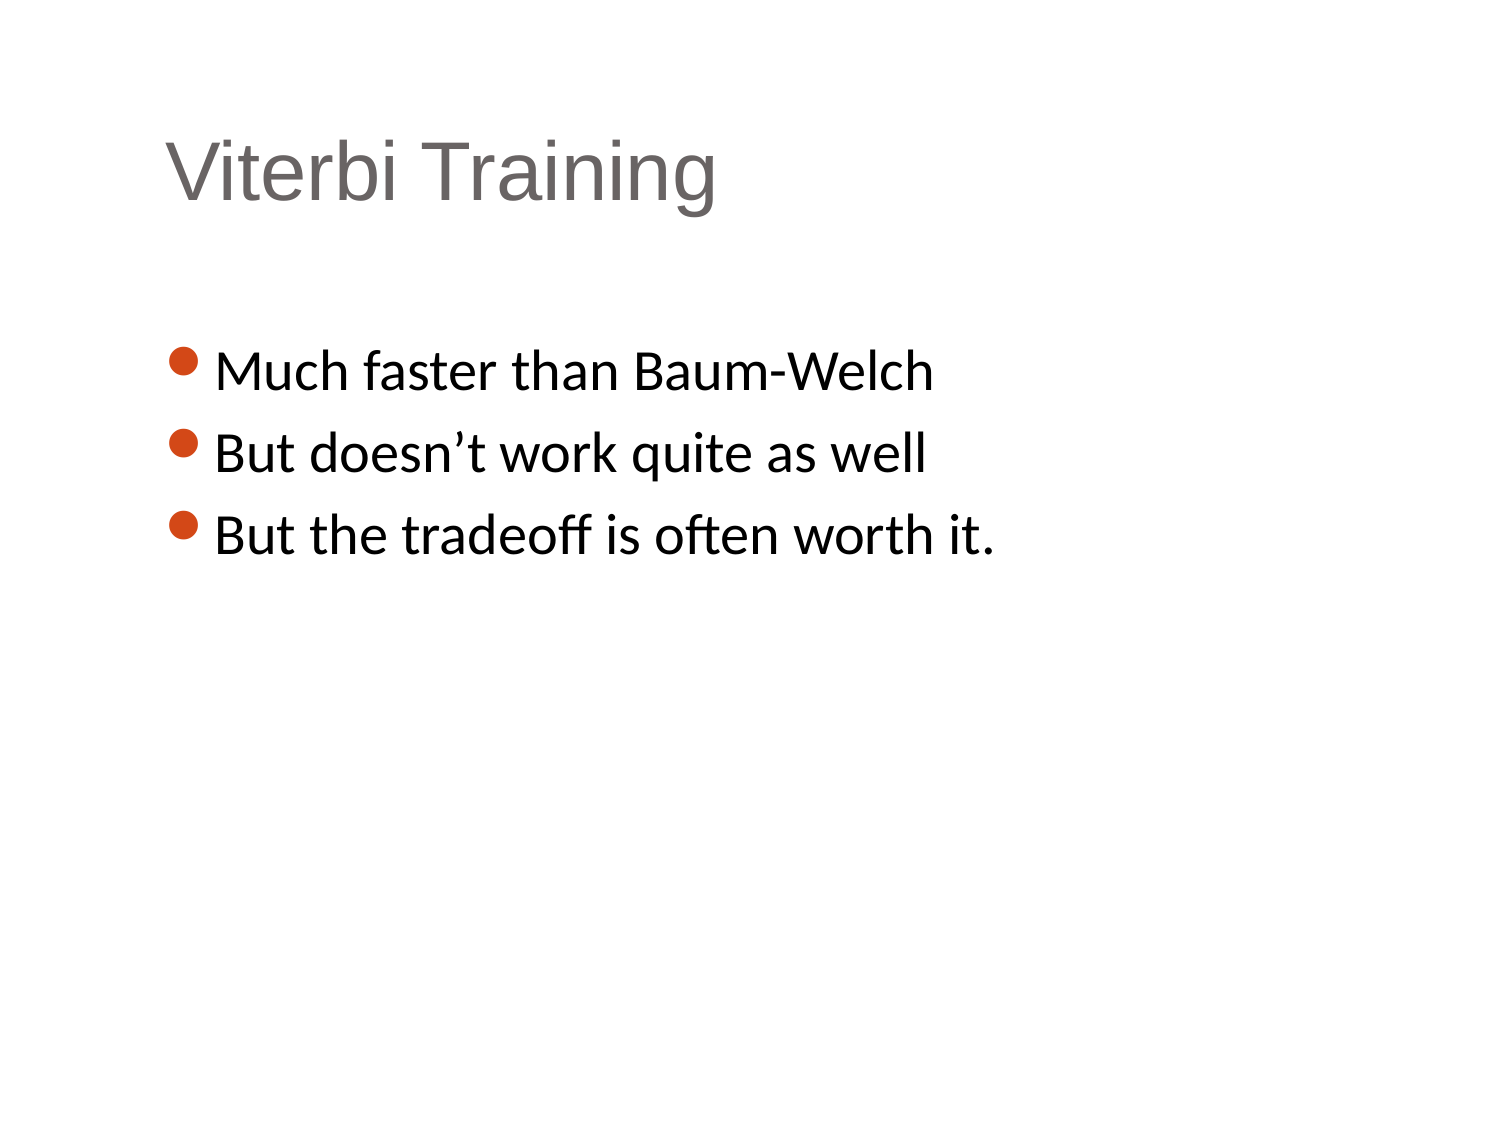

# Viterbi Training
Much faster than Baum-Welch
But doesn’t work quite as well
But the tradeoff is often worth it.